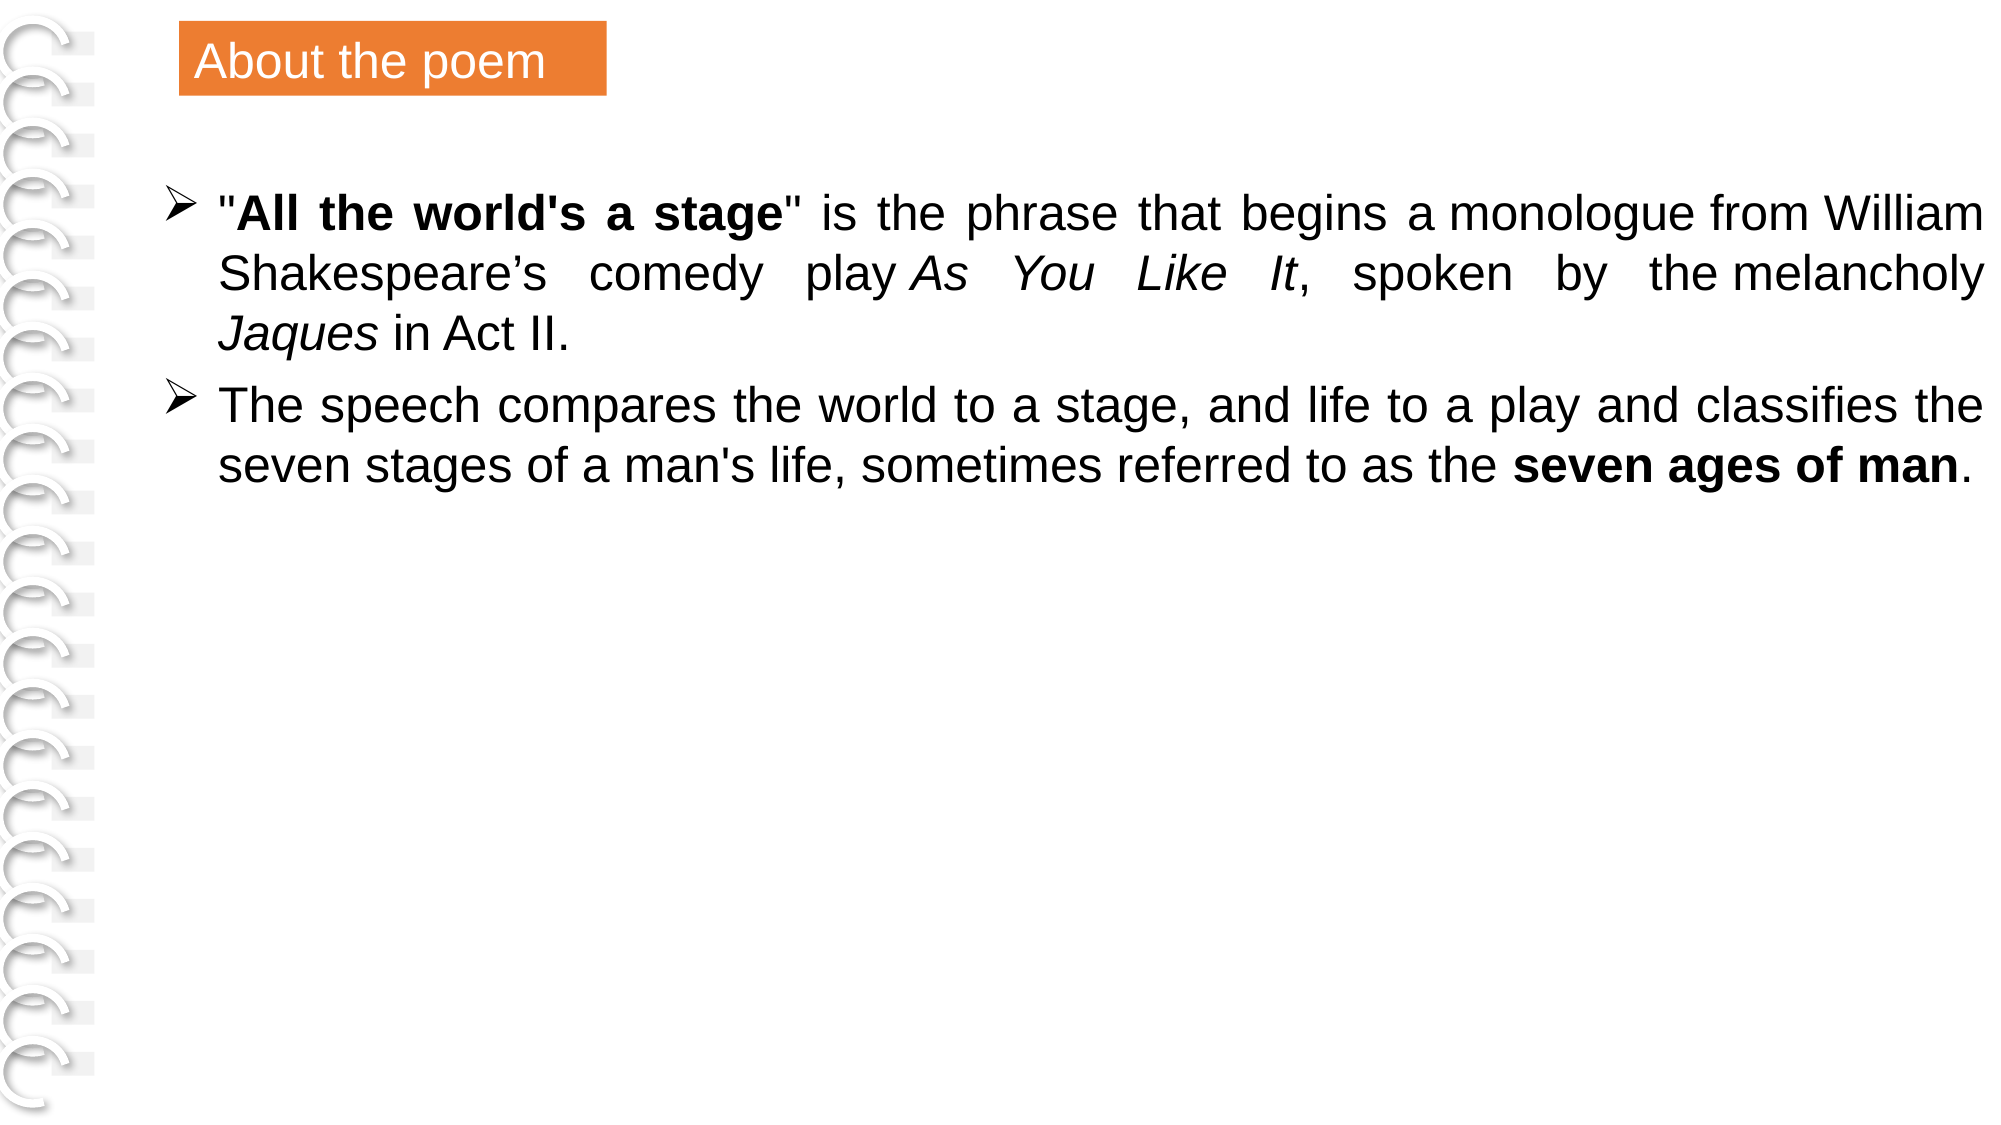

[Page. 240]

About the poem

"All the world's a stage" is the phrase that begins a monologue from William Shakespeare’s comedy play As You Like It, spoken by the melancholy Jaques in Act II.
The speech compares the world to a stage, and life to a play and classifies the seven stages of a man's life, sometimes referred to as the seven ages of man.